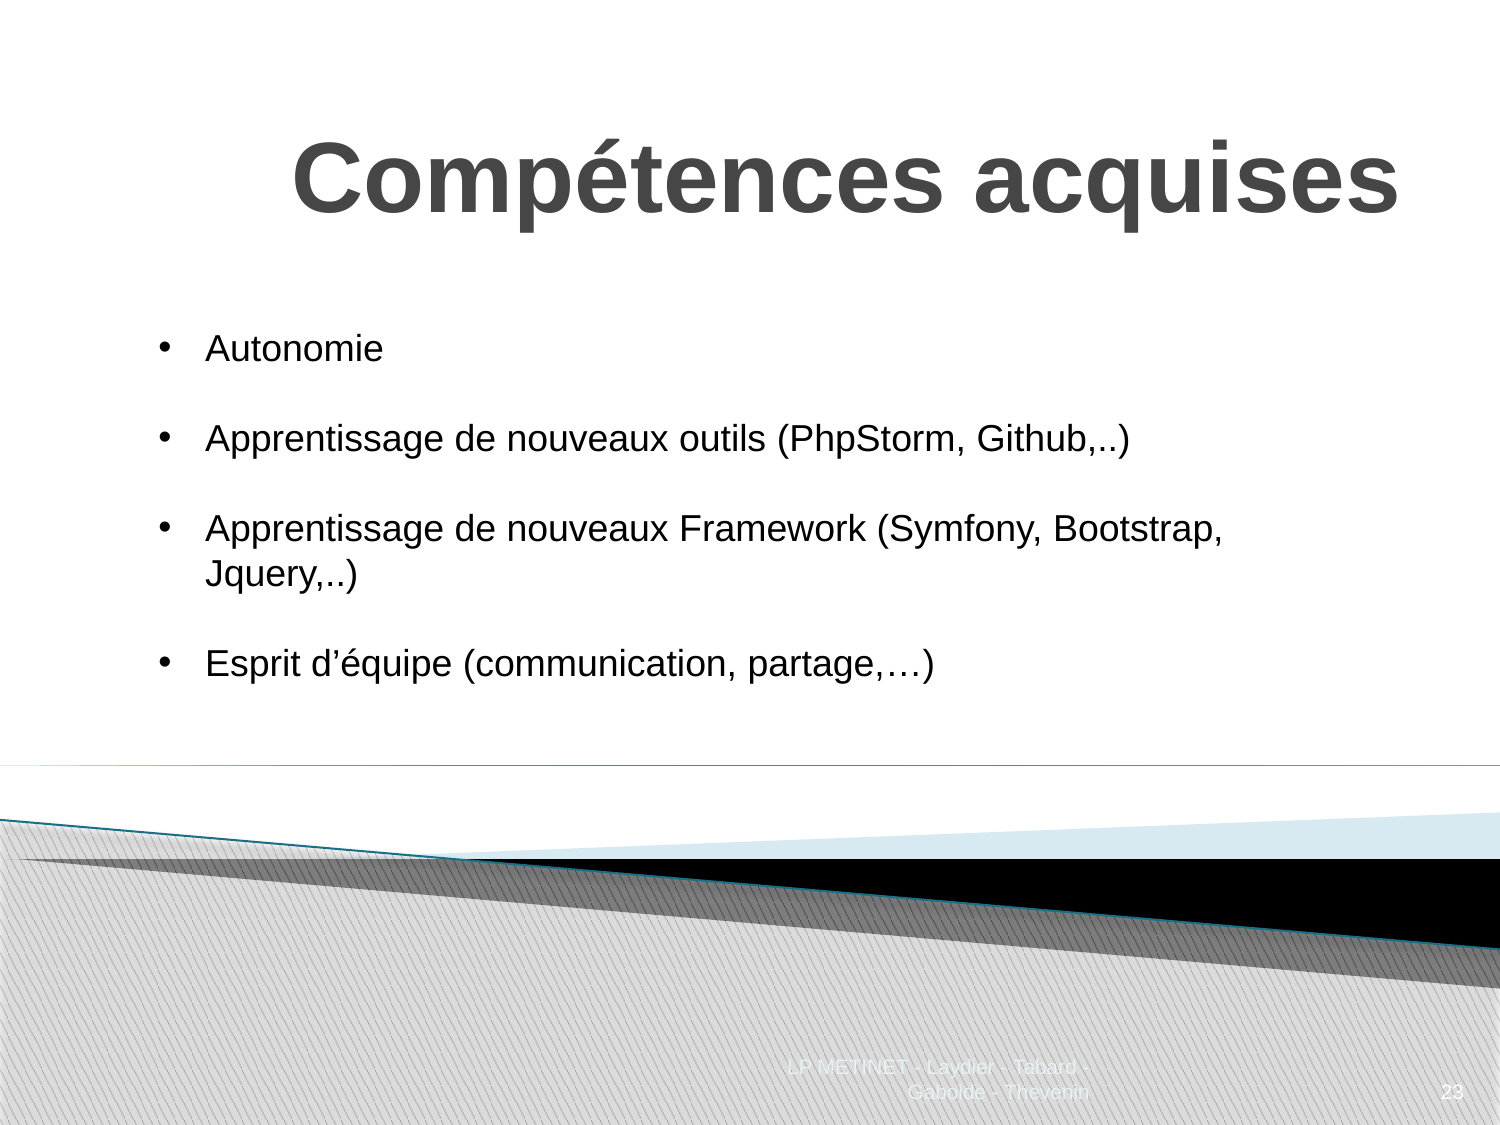

# Compétences acquises
Autonomie

Apprentissage de nouveaux outils (PhpStorm, Github,..)

Apprentissage de nouveaux Framework (Symfony, Bootstrap, Jquery,..)

Esprit d’équipe (communication, partage,…)

LP METINET - Laydier - Tabard - Gabolde - Thevenin
23